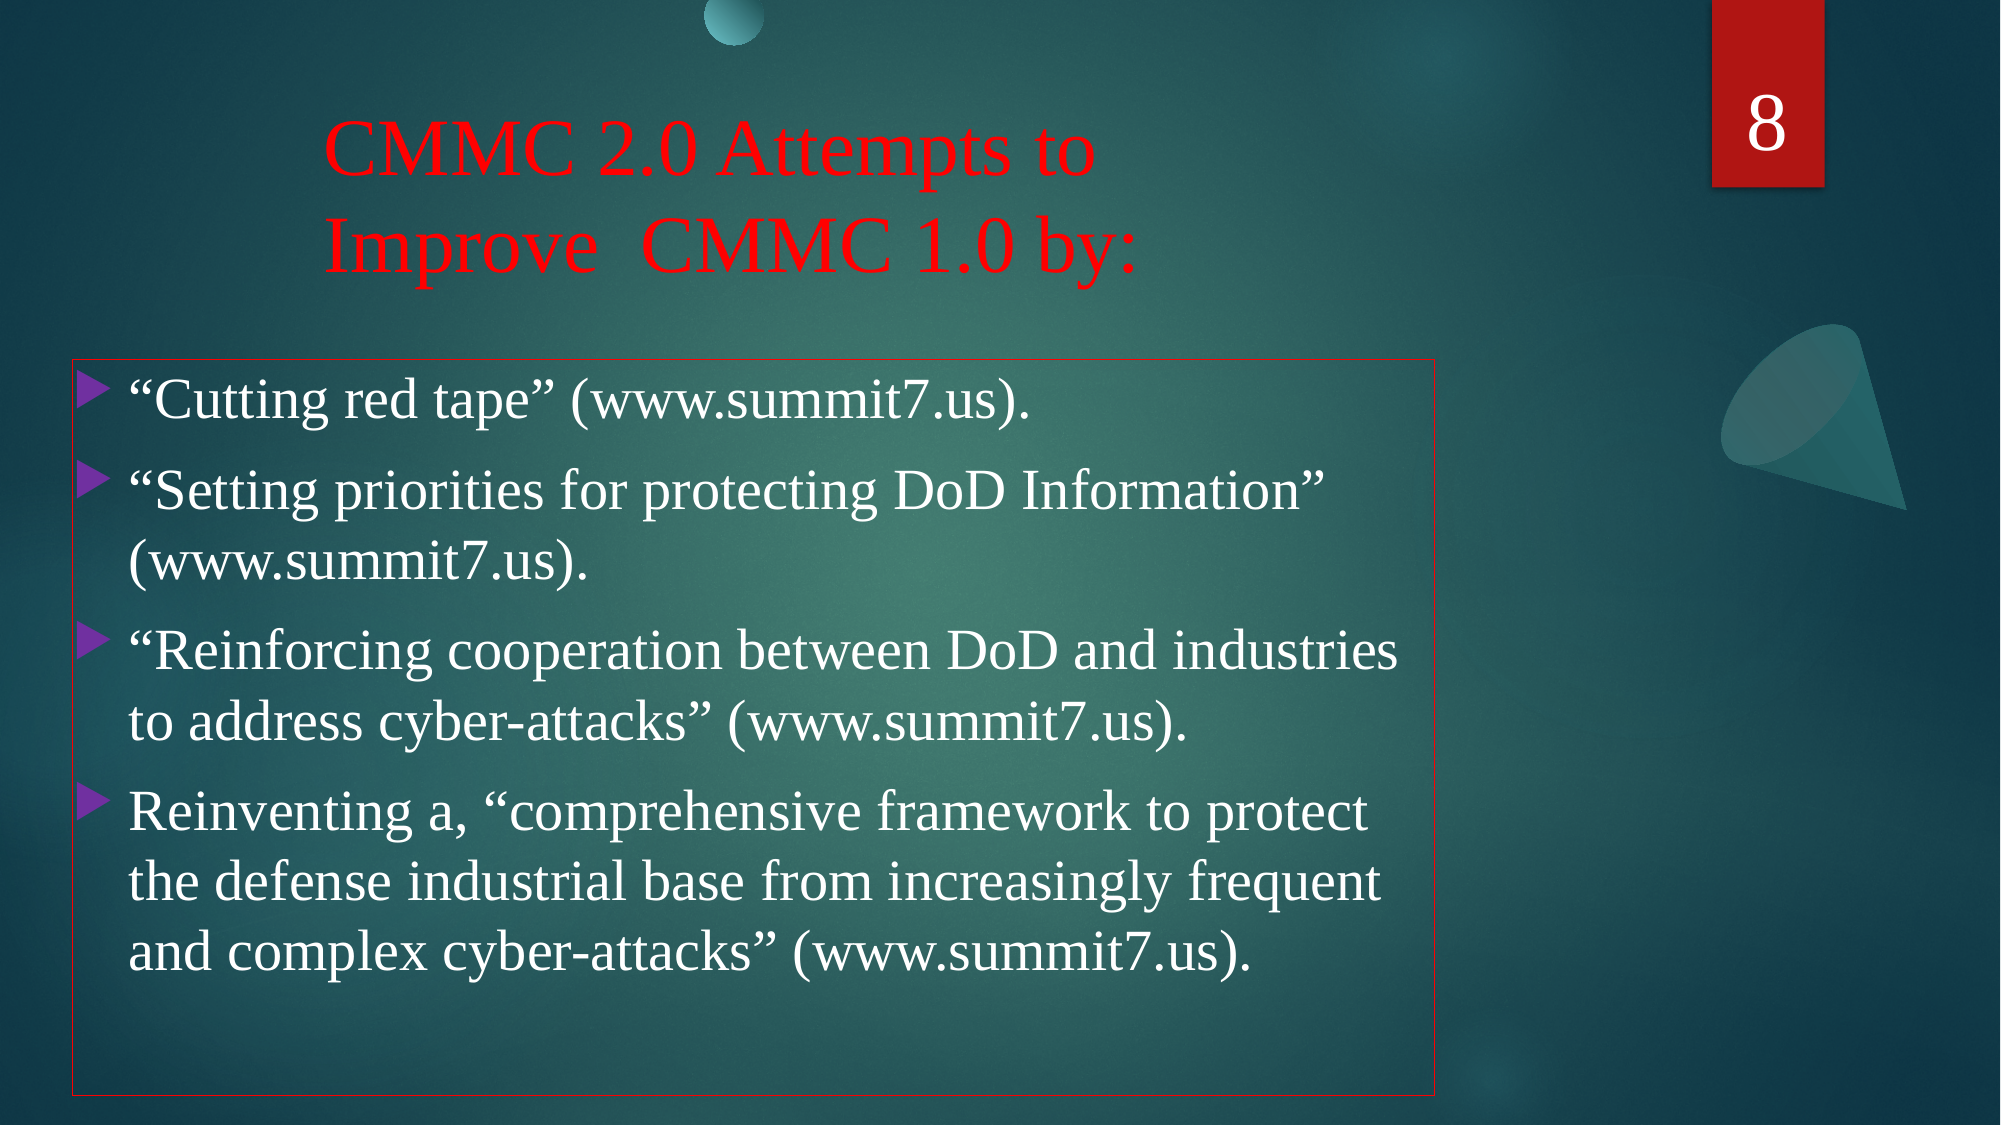

8
# CMMC 2.0 Attempts to Improve  CMMC 1.0 by:

“Cutting red tape” (www.summit7.us).
“Setting priorities for protecting DoD Information” (www.summit7.us).
“Reinforcing cooperation between DoD and industries to address cyber-attacks” (www.summit7.us).
Reinventing a, “comprehensive framework to protect the defense industrial base from increasingly frequent and complex cyber-attacks” (www.summit7.us).